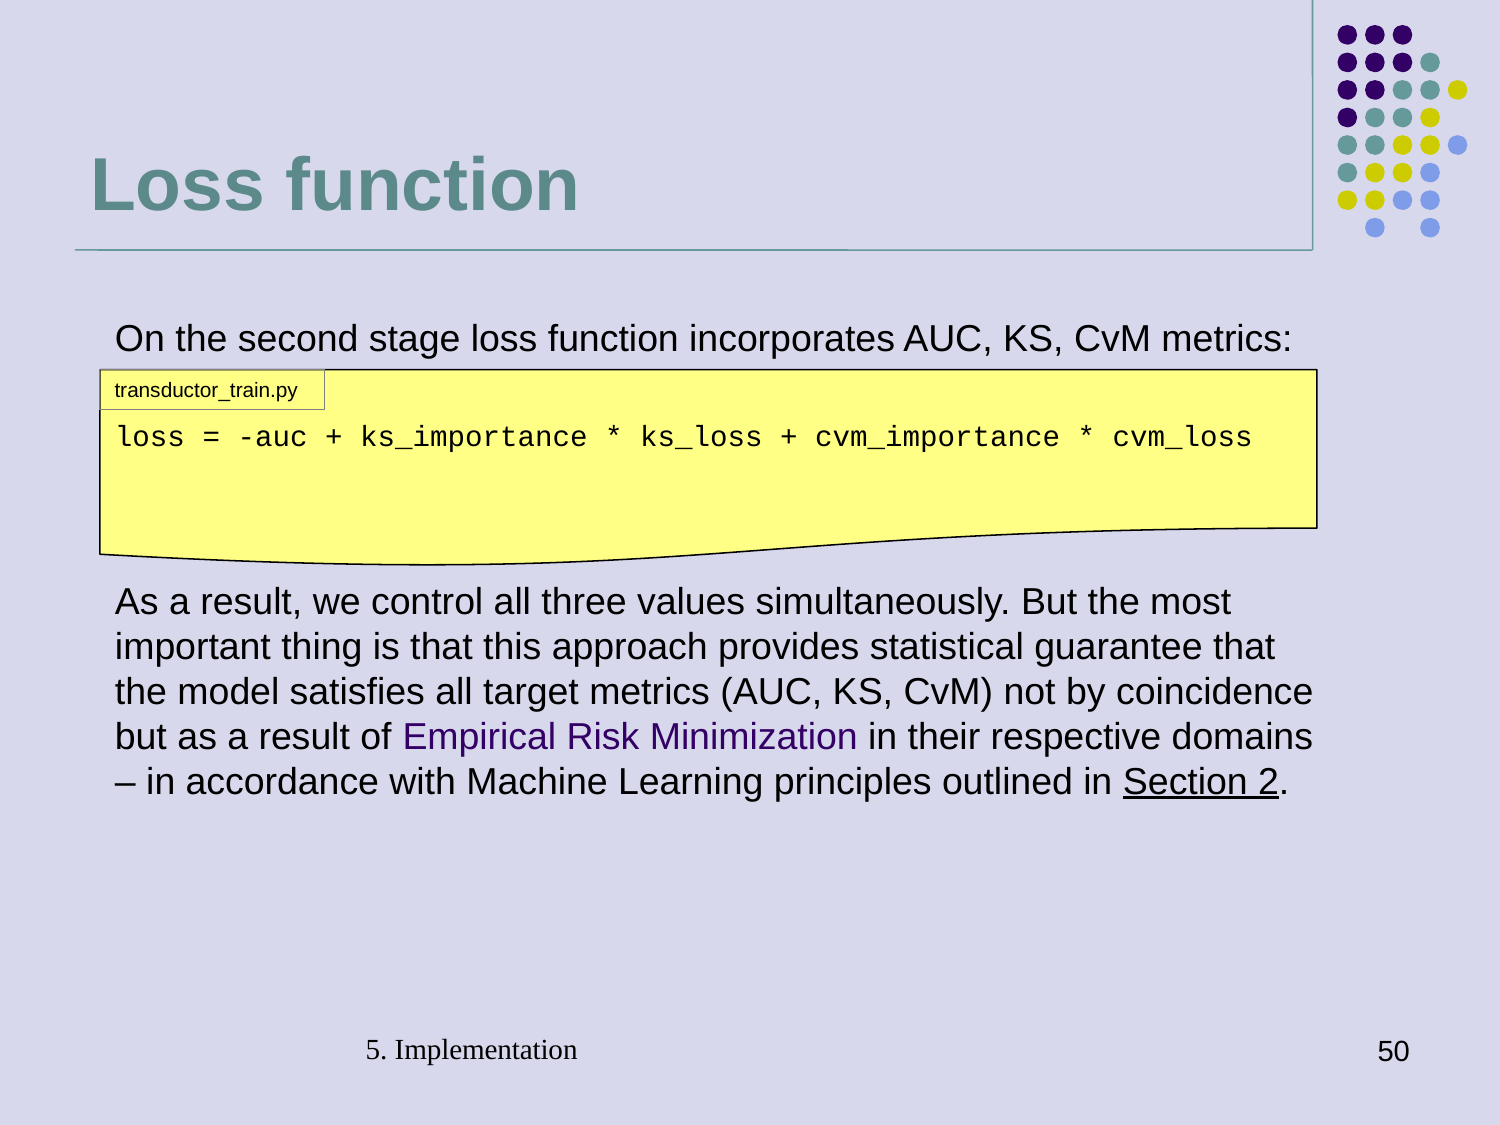

# Loss function
On the second stage loss function incorporates AUC, KS, CvM metrics:

As a result, we control all three values simultaneously. But the most important thing is that this approach provides statistical guarantee that the model satisfies all target metrics (AUC, KS, CvM) not by coincidence but as a result of Empirical Risk Minimization in their respective domains – in accordance with Machine Learning principles outlined in Section 2.
transductor_train.py

loss = -auc + ks_importance * ks_loss + cvm_importance * cvm_loss
5. Implementation
50